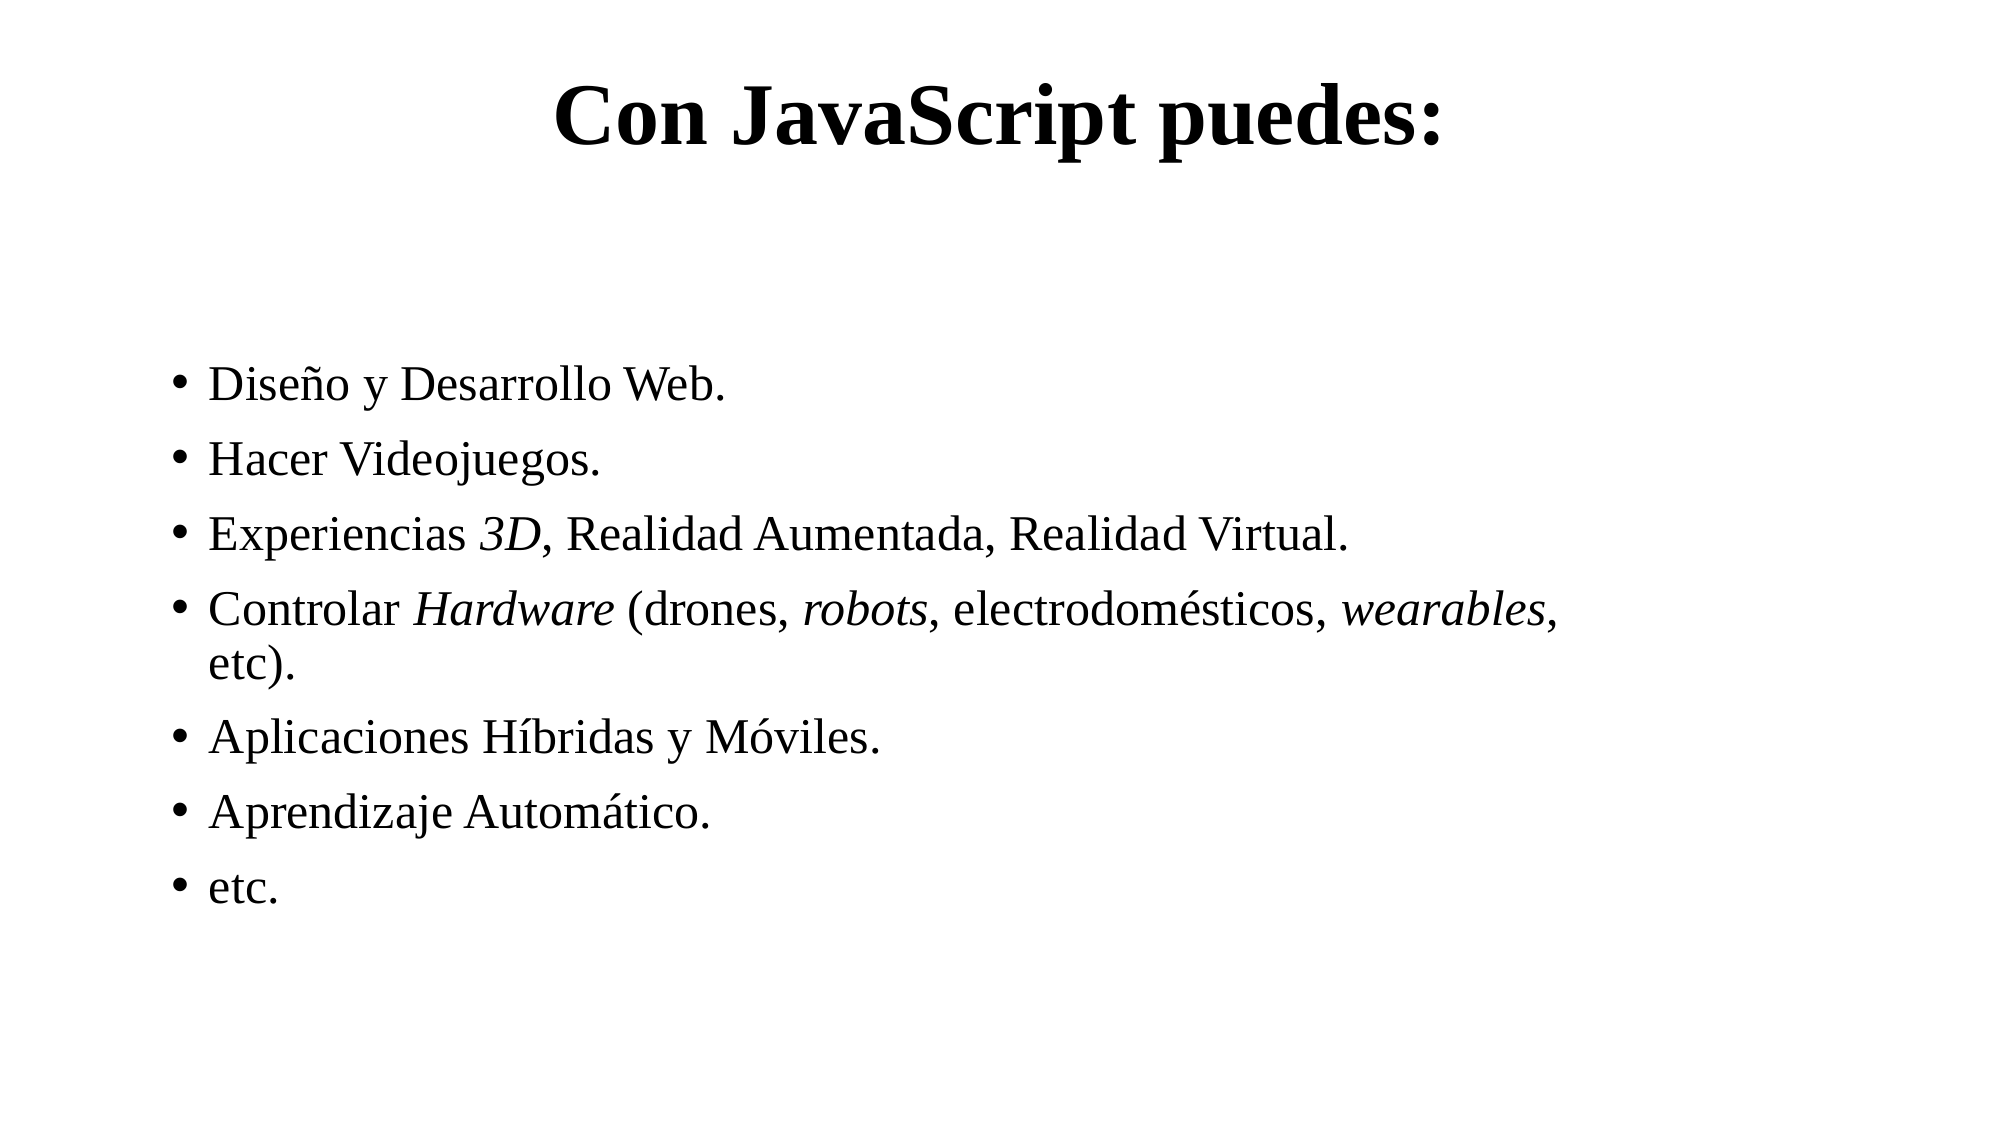

# Con JavaScript puedes:
Diseño y Desarrollo Web.
Hacer Videojuegos.
Experiencias 3D, Realidad Aumentada, Realidad Virtual.
Controlar Hardware (drones, robots, electrodomésticos, wearables, etc).
Aplicaciones Híbridas y Móviles.
Aprendizaje Automático.
etc.